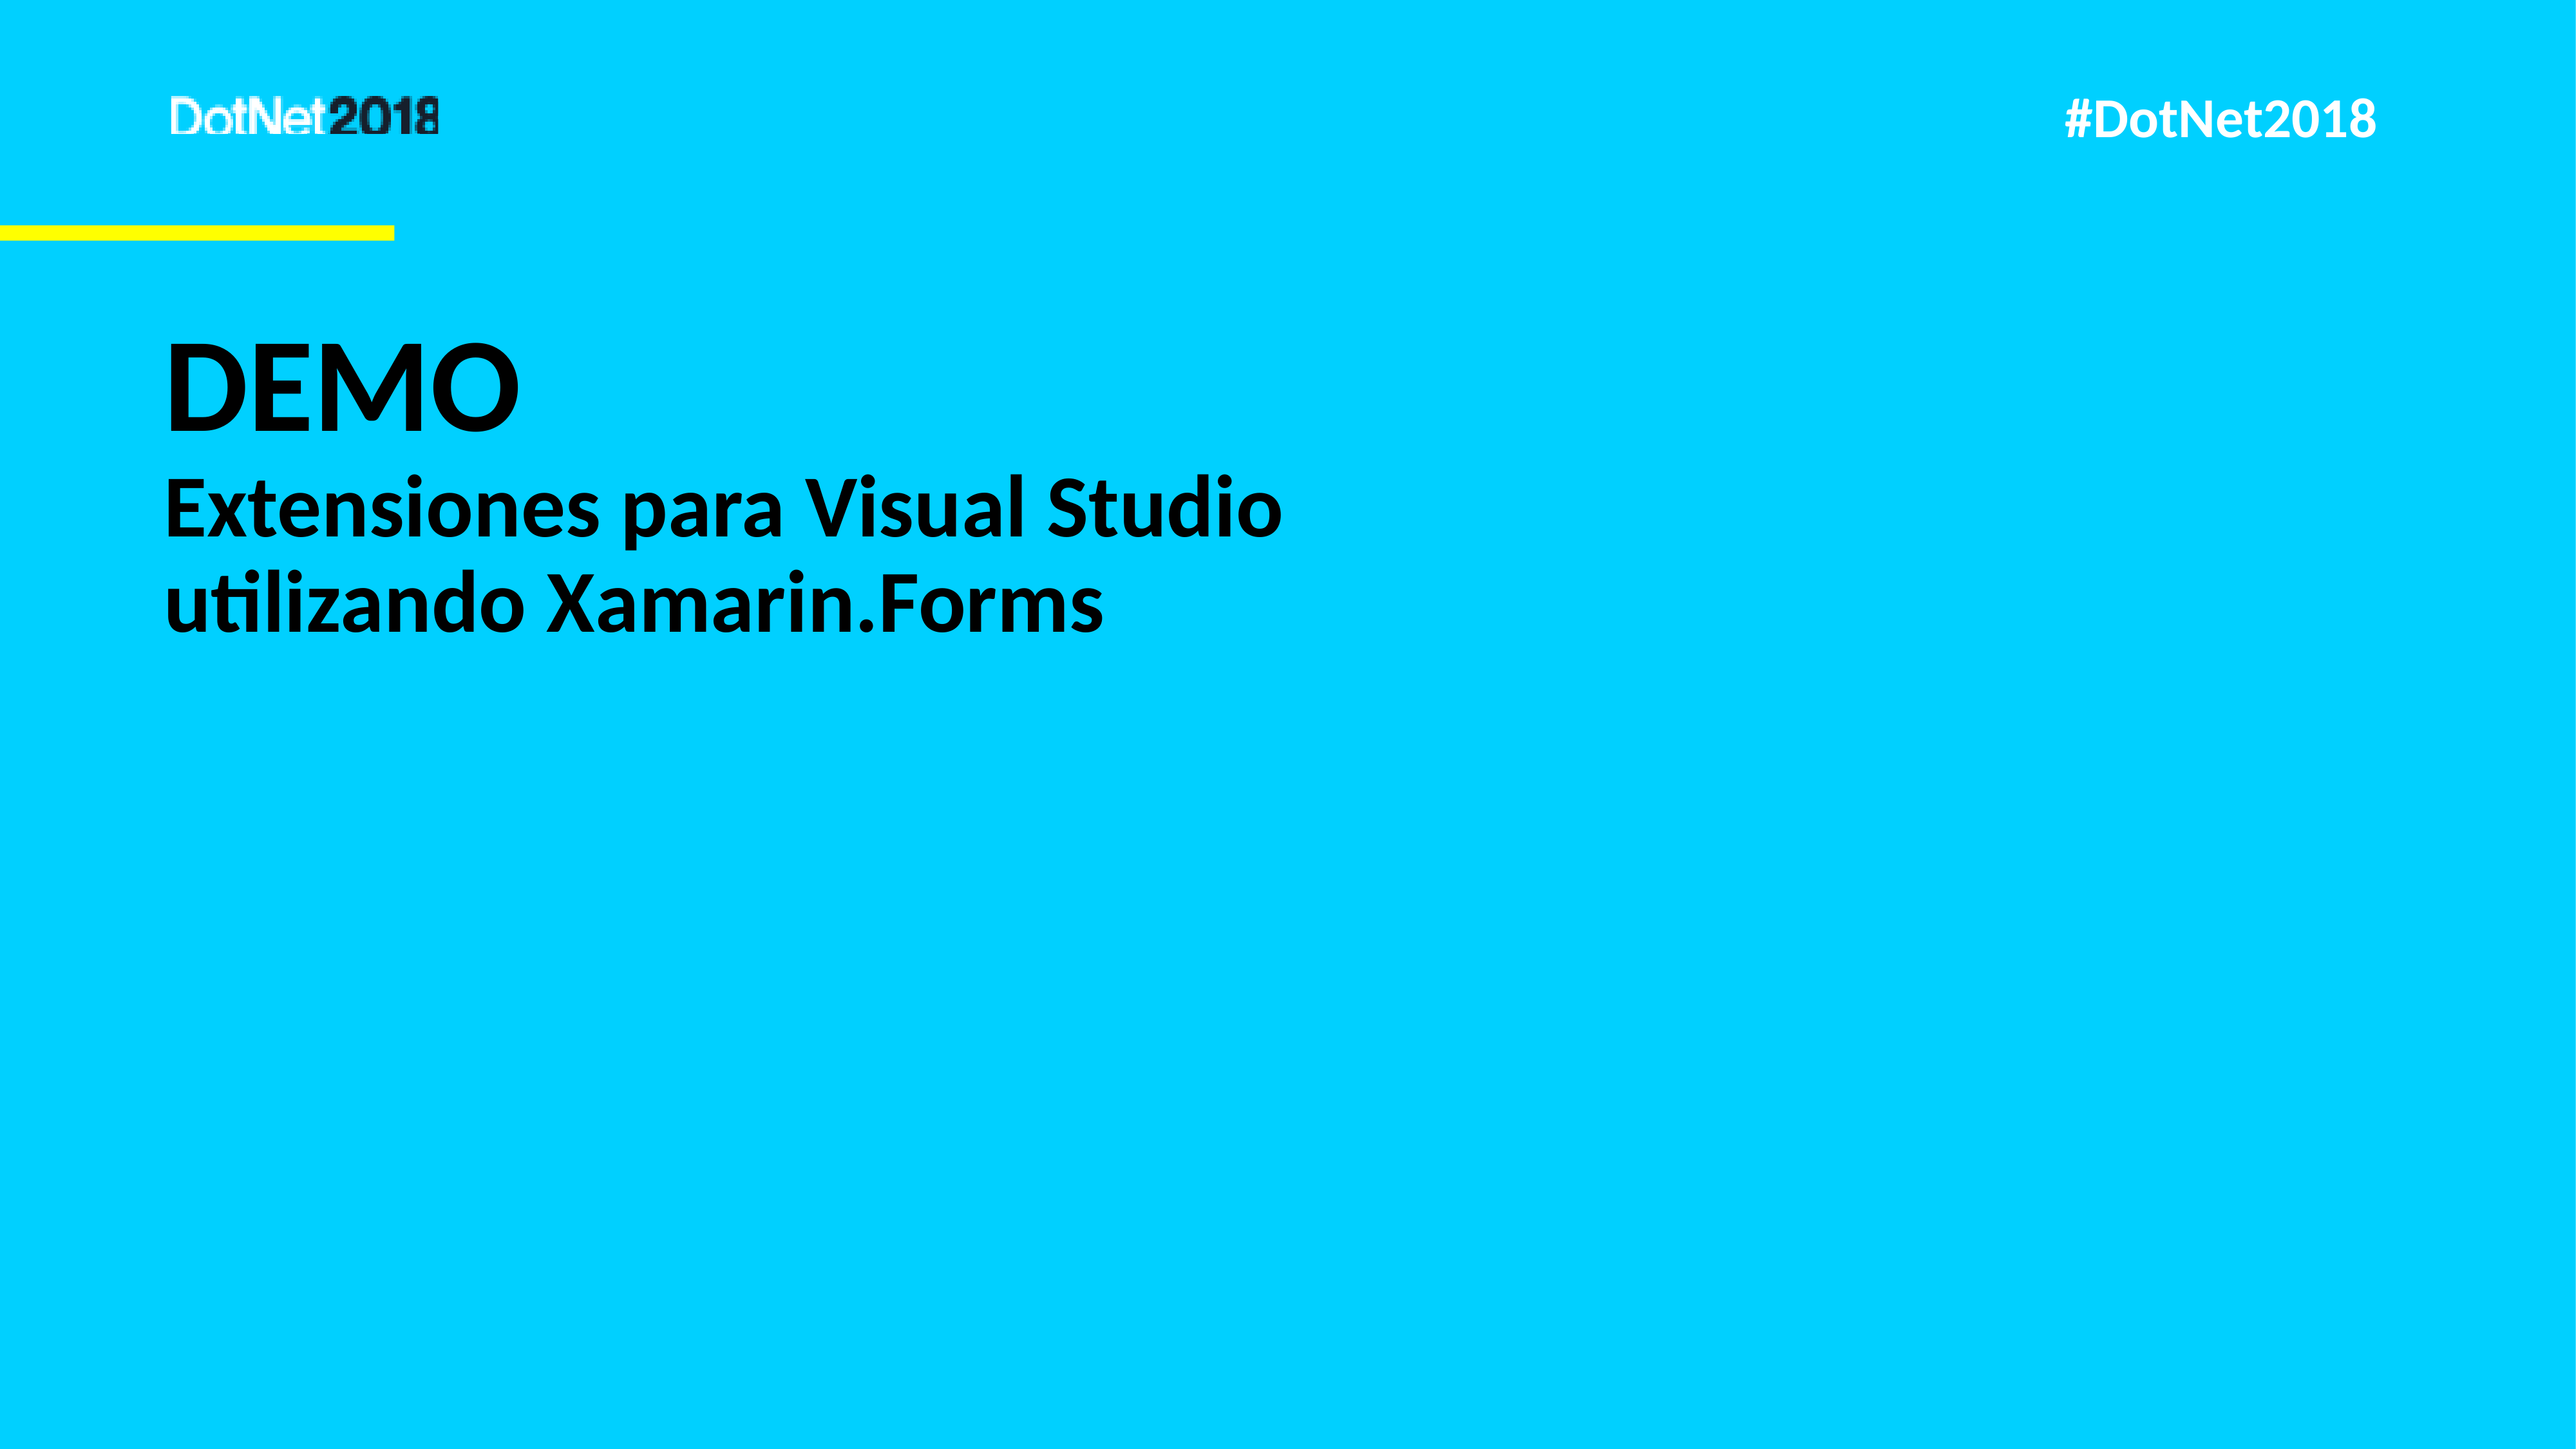

# DEMO Extensiones para Visual Studio utilizando Xamarin.Forms